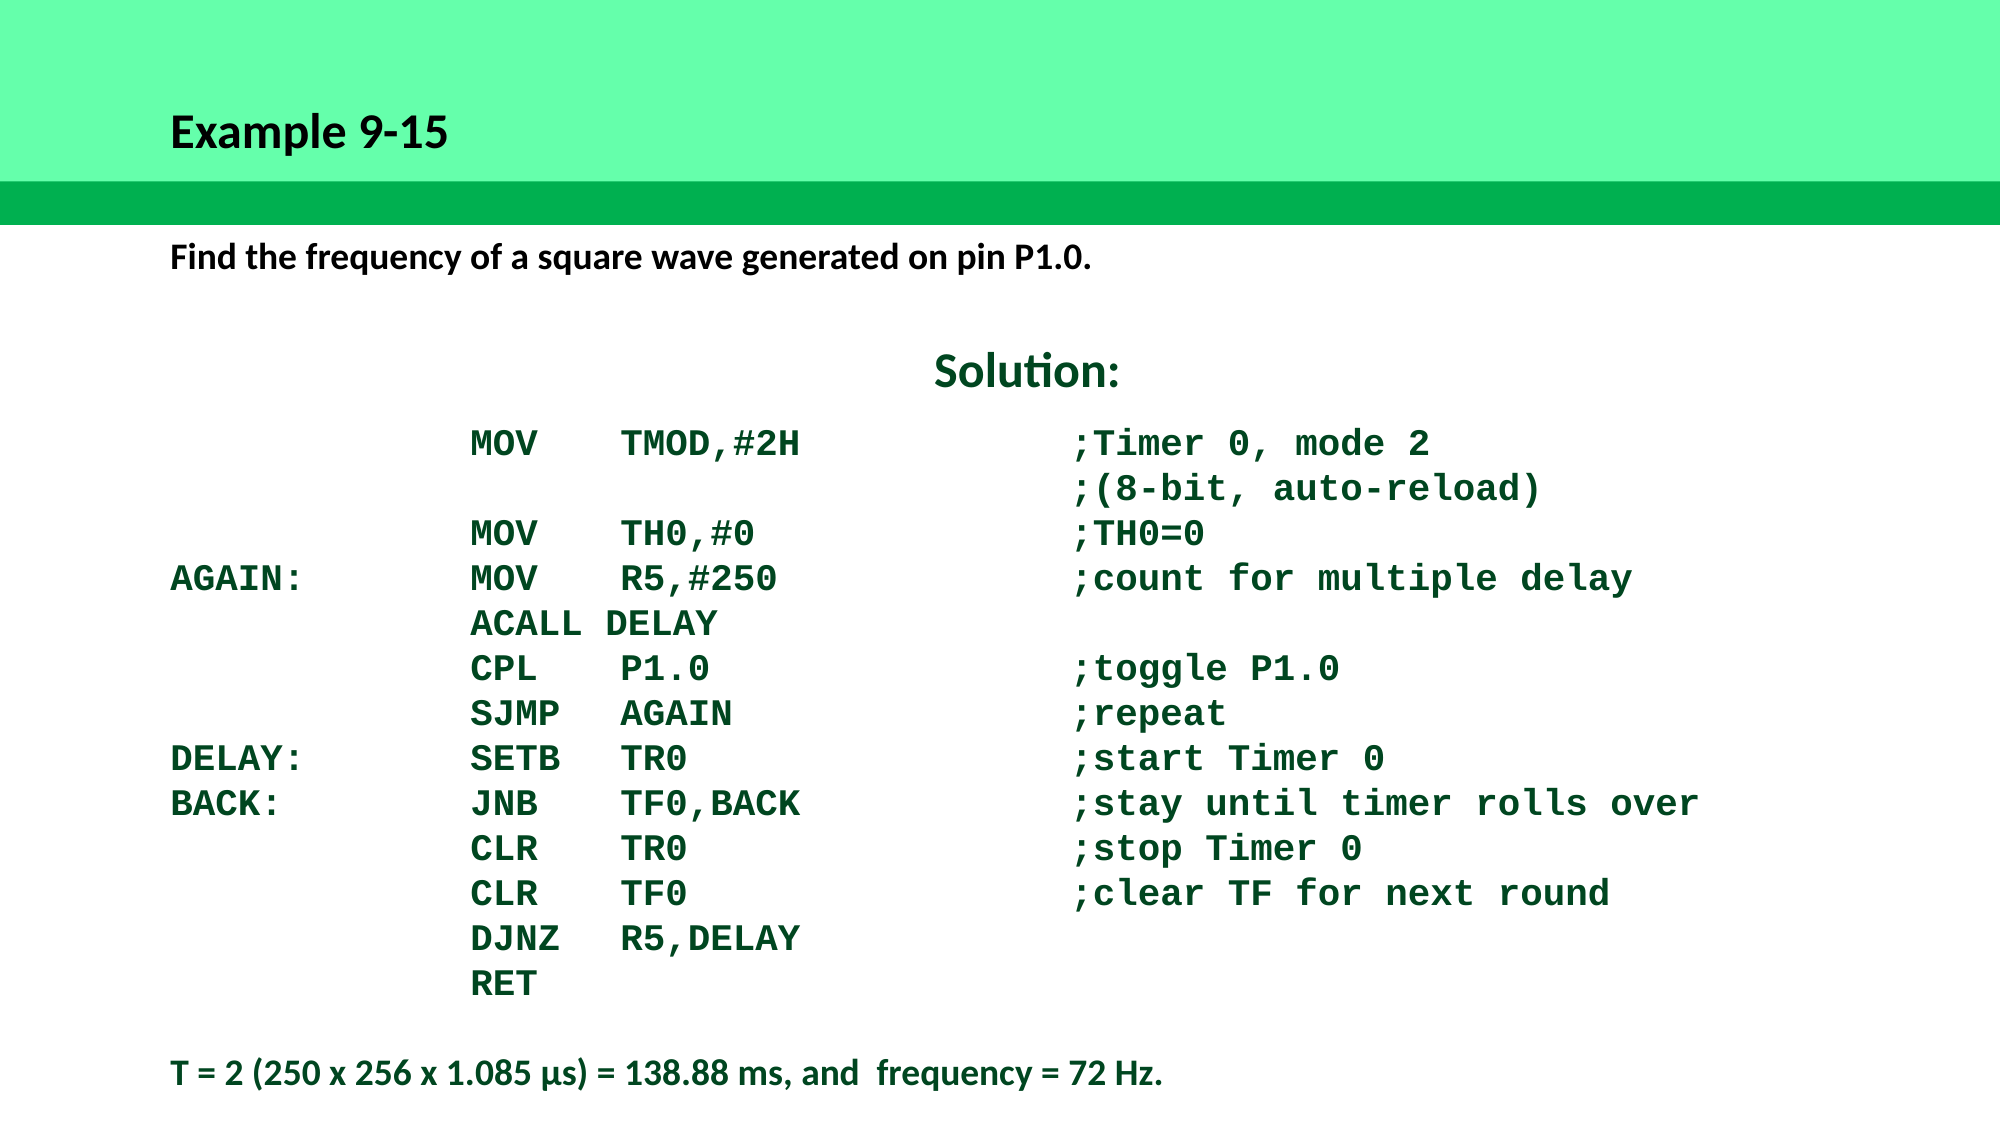

Example 9-15
Find the frequency of a square wave generated on pin P1.0.
Solution:
		MOV	TMOD,#2H		;Timer 0, mode 2
						;(8-bit, auto-reload)
		MOV	TH0,#0			;TH0=0
AGAIN:		MOV	R5,#250		;count for multiple delay
		ACALL DELAY
		CPL	P1.0			;toggle P1.0
		SJMP	AGAIN			;repeat
DELAY:		SETB	TR0			;start Timer 0
BACK:		JNB	TF0,BACK		;stay until timer rolls over
		CLR	TR0			;stop Timer 0
		CLR	TF0			;clear TF for next round
		DJNZ	R5,DELAY
		RET

T = 2 (250 x 256 x 1.085 µs) = 138.88 ms, and  frequency = 72 Hz.